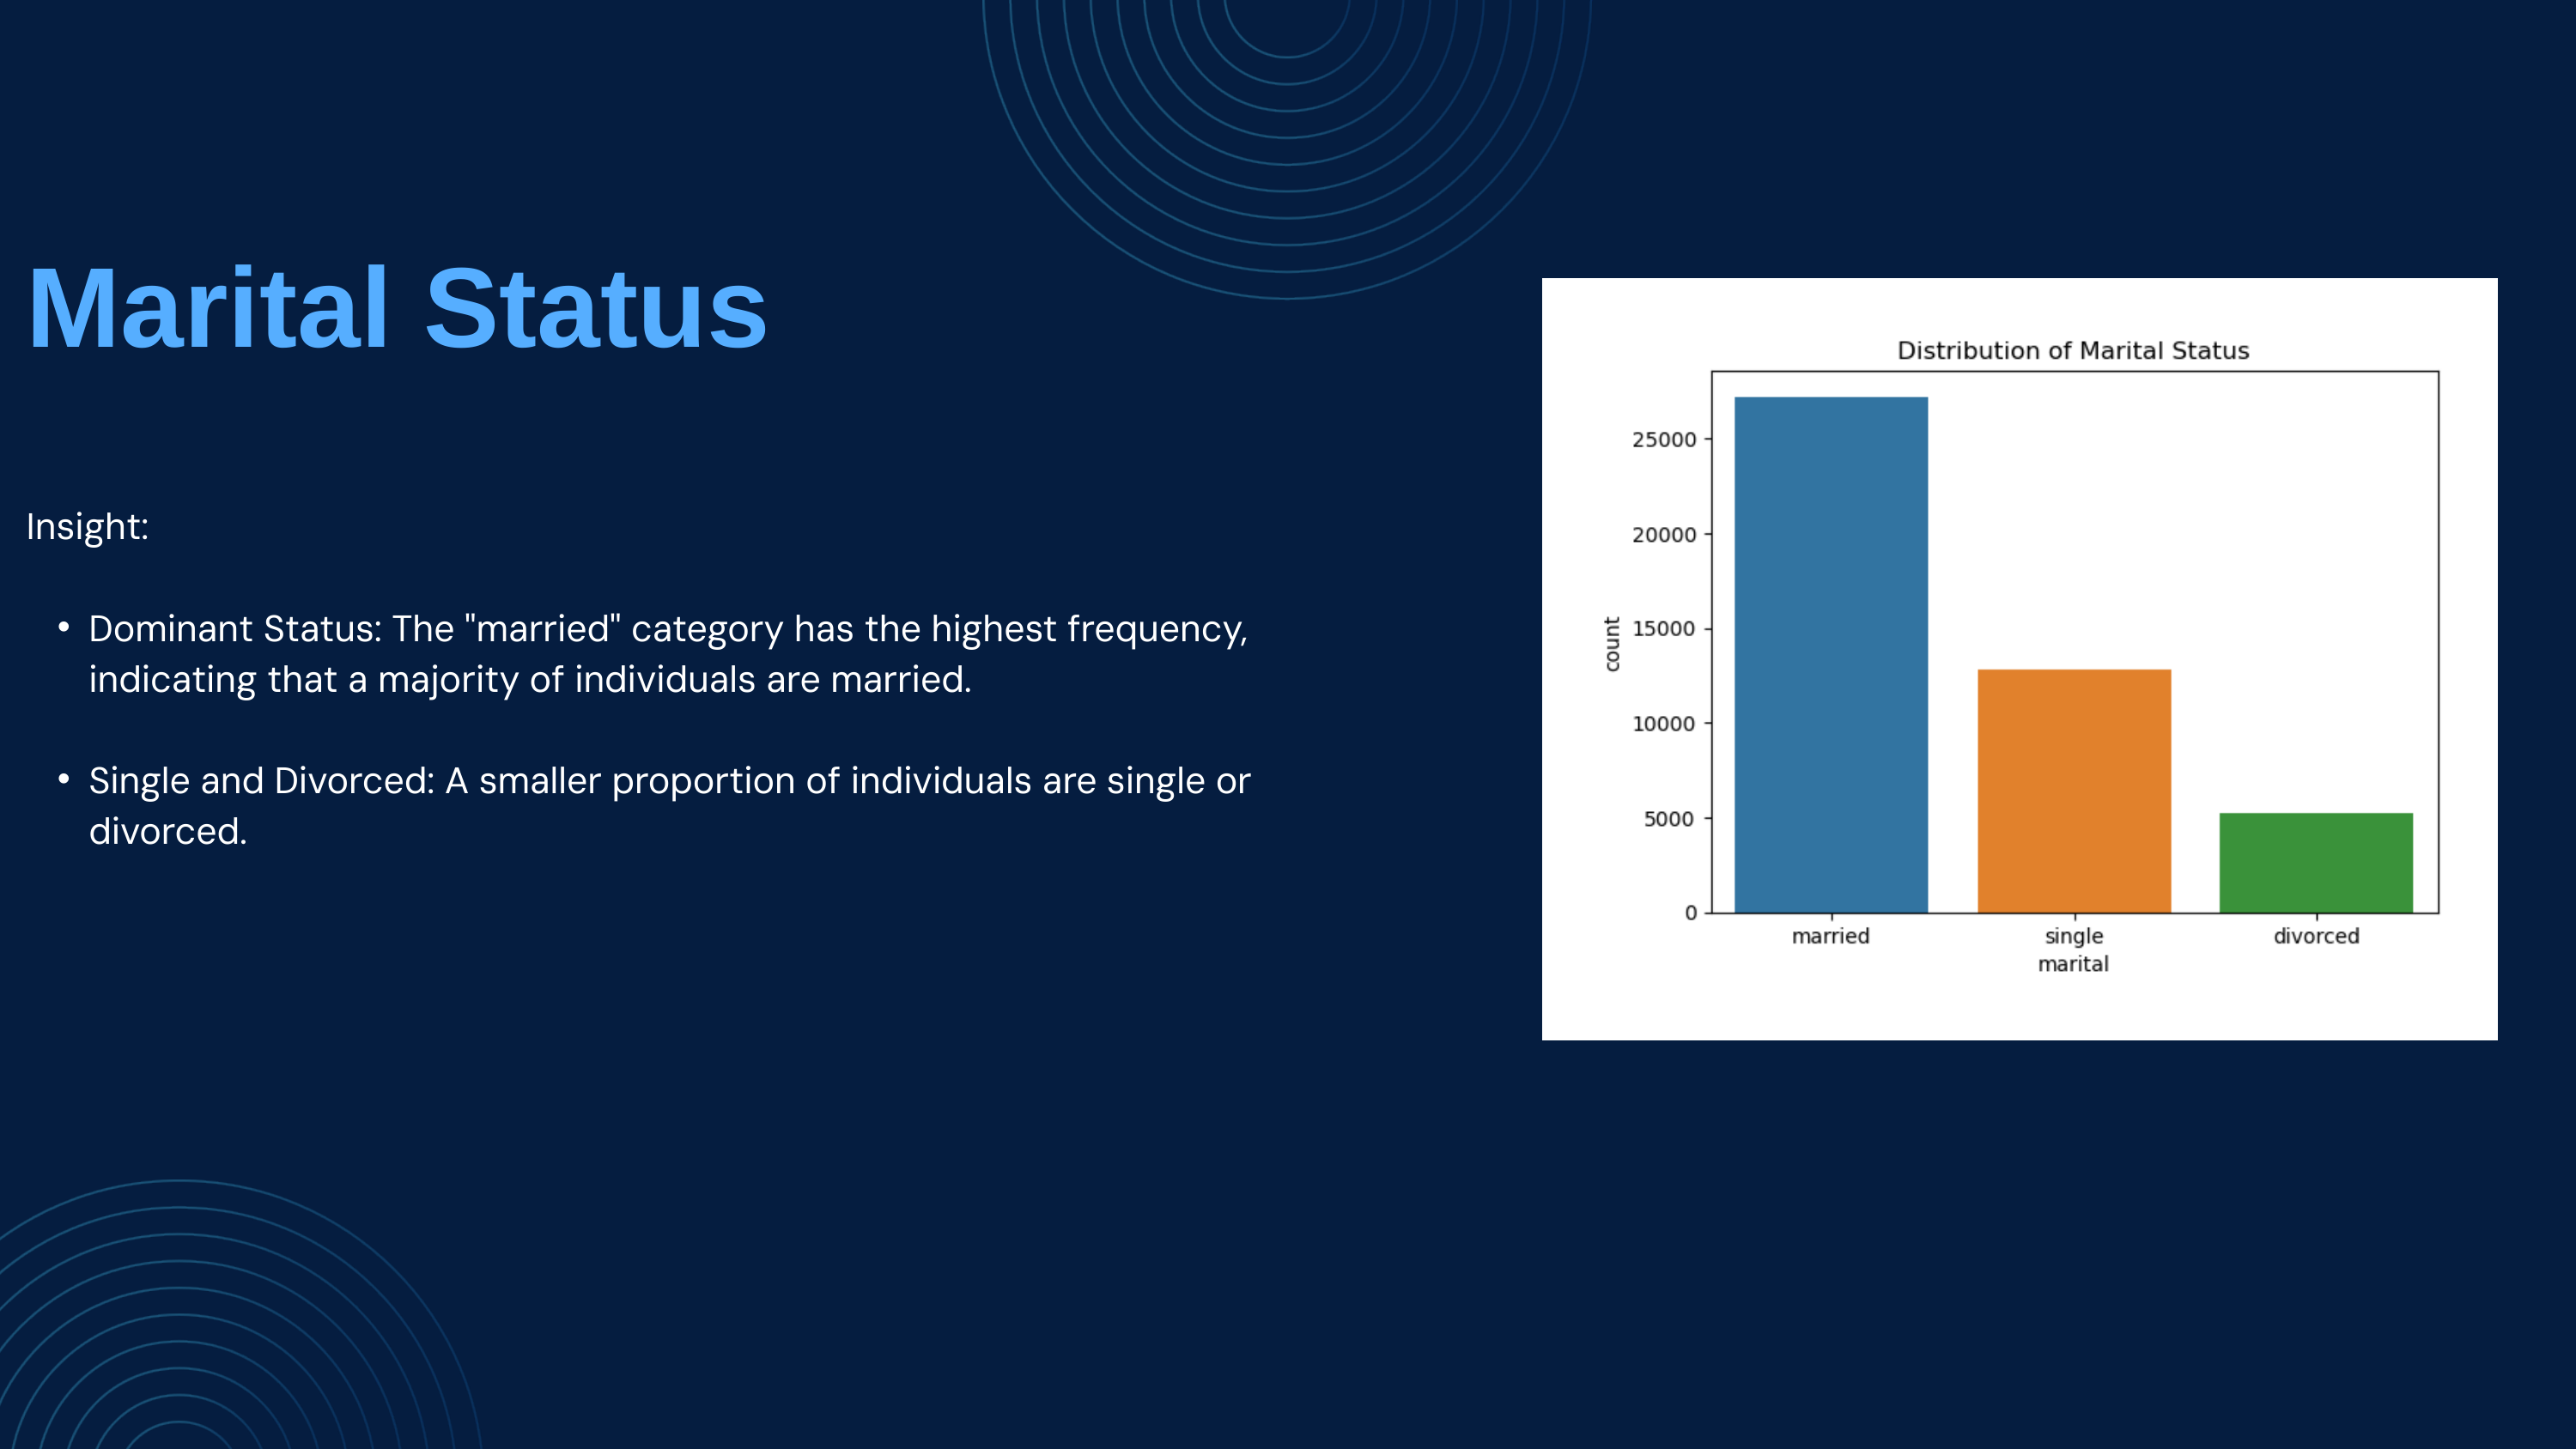

Marital Status

Insight:

Dominant Status: The "married" category has the highest frequency, indicating that a majority of individuals are married.

Single and Divorced: A smaller proportion of individuals are single or divorced.